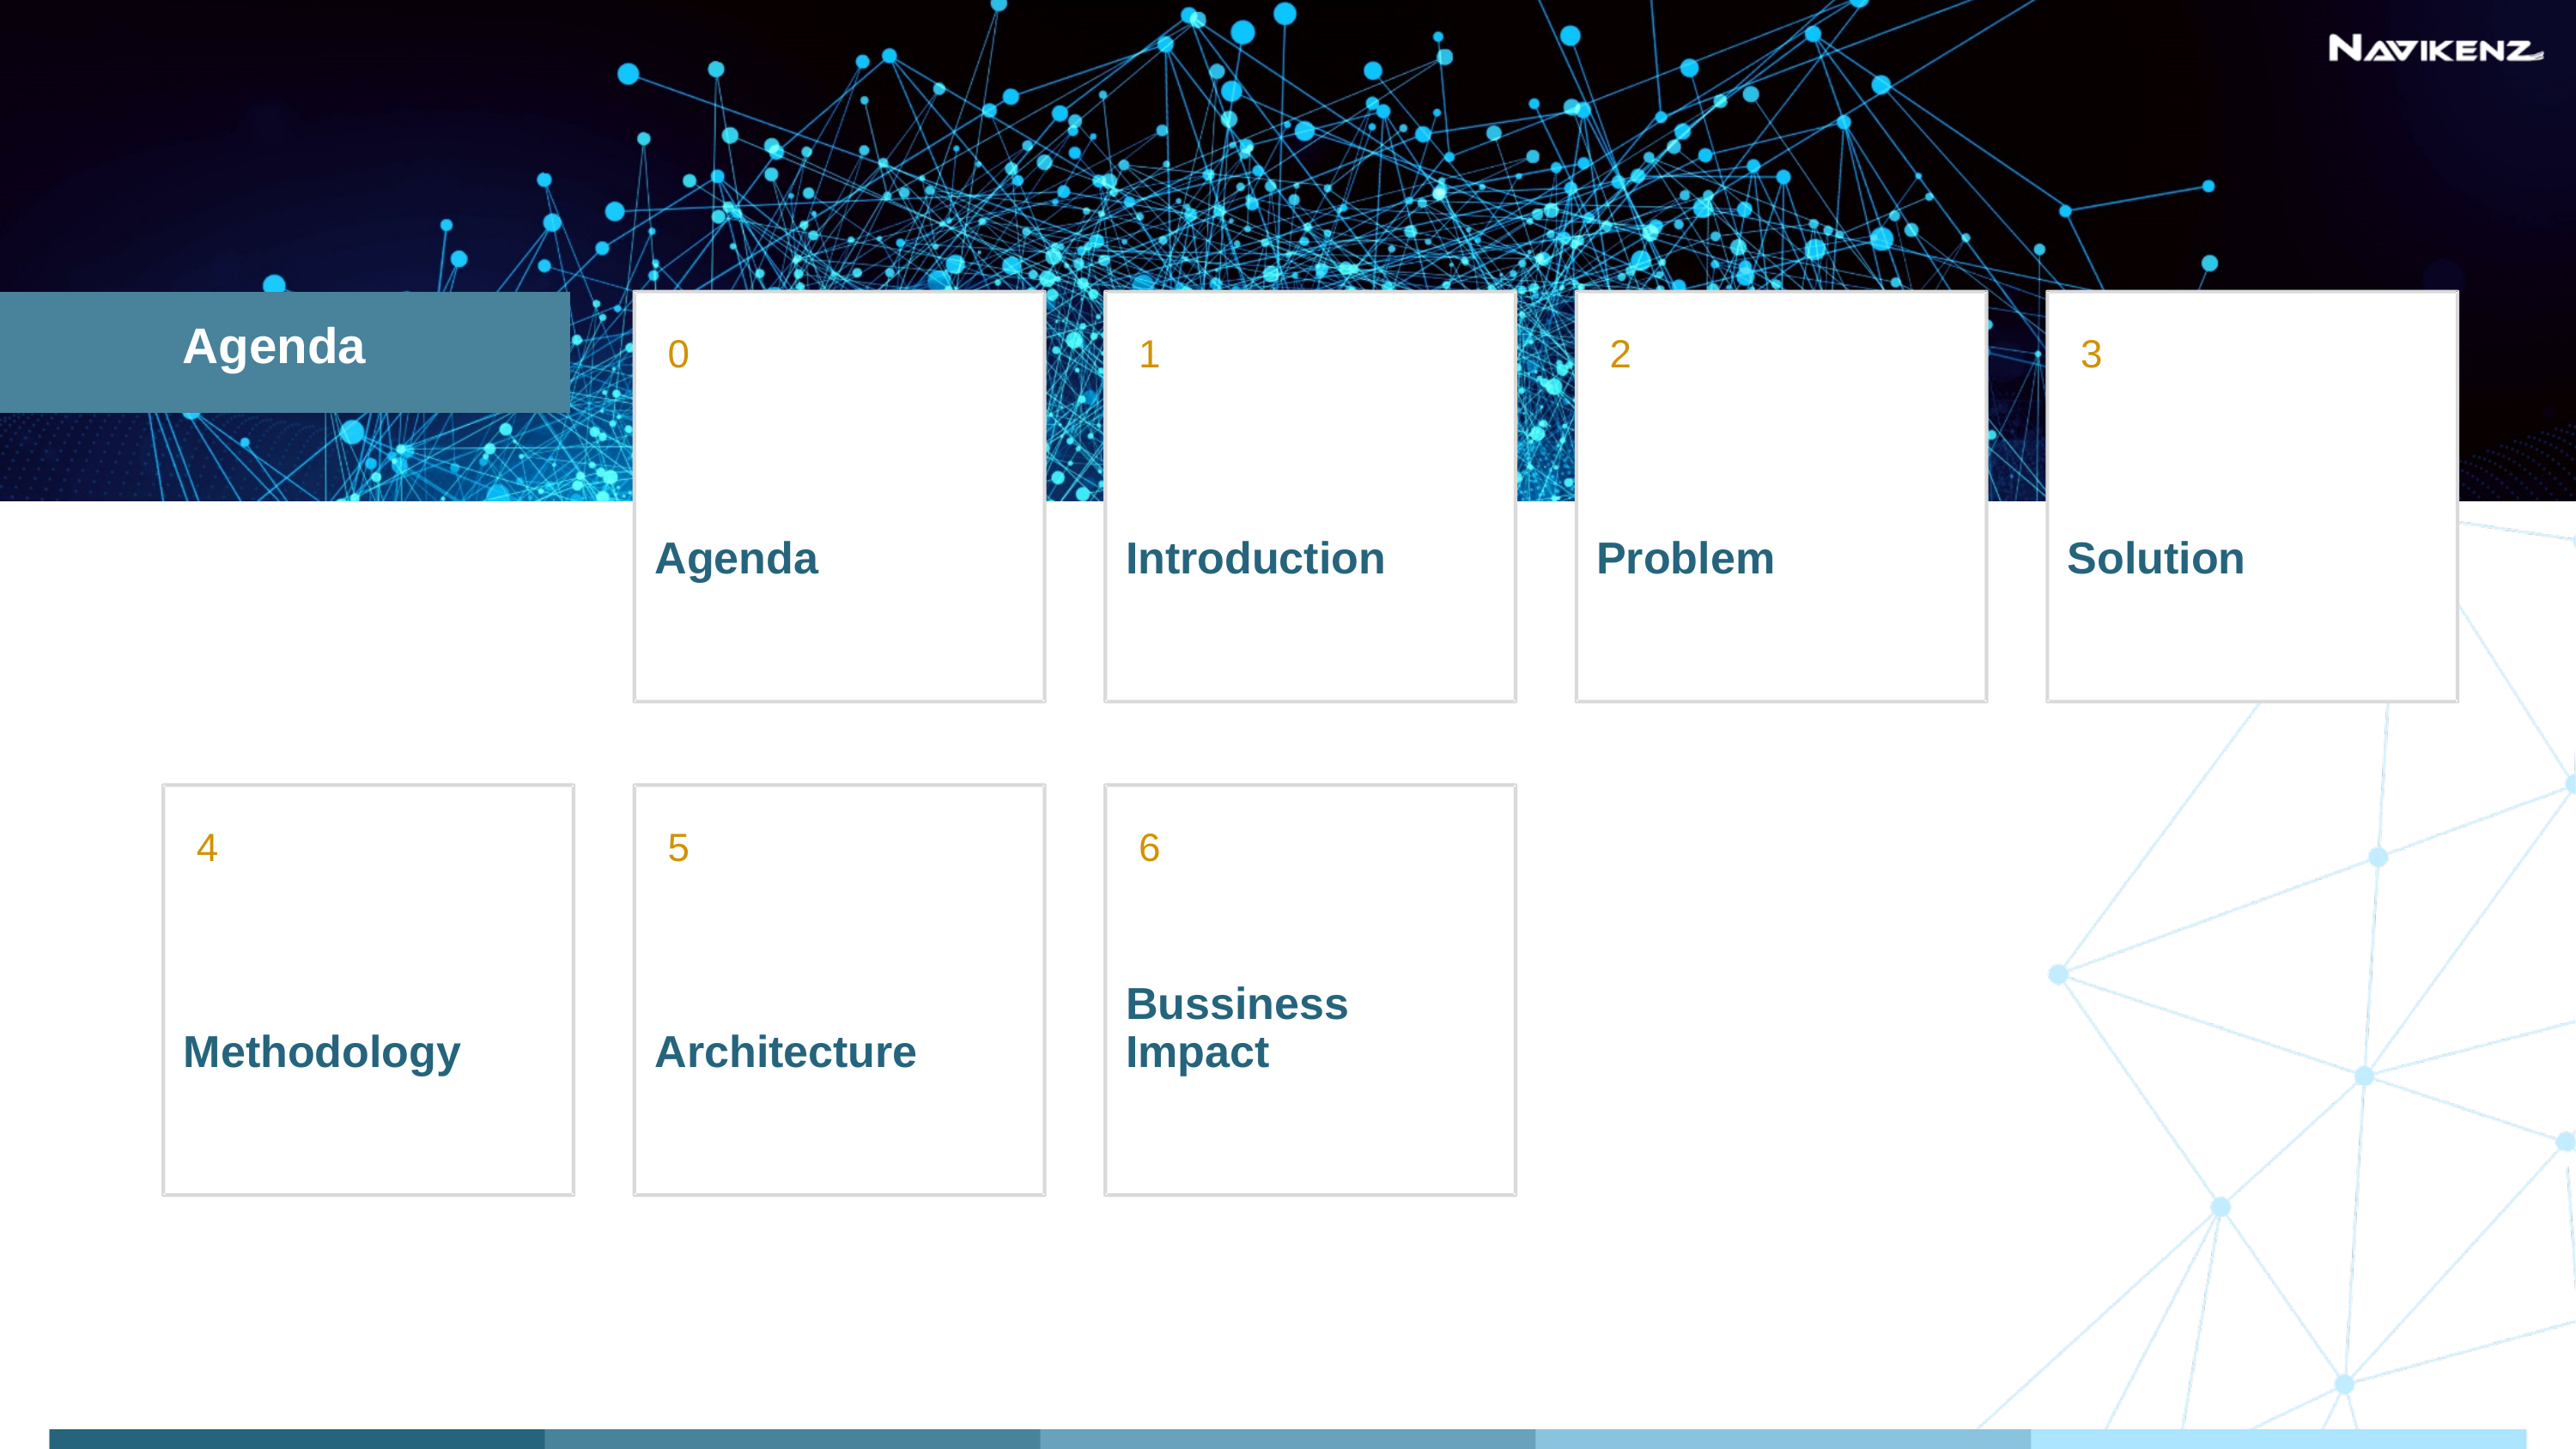

Agenda
0
1
2
3

Agenda

Introduction

Problem

Solution

4
5
6

Methodology

Architecture

Bussiness Impact